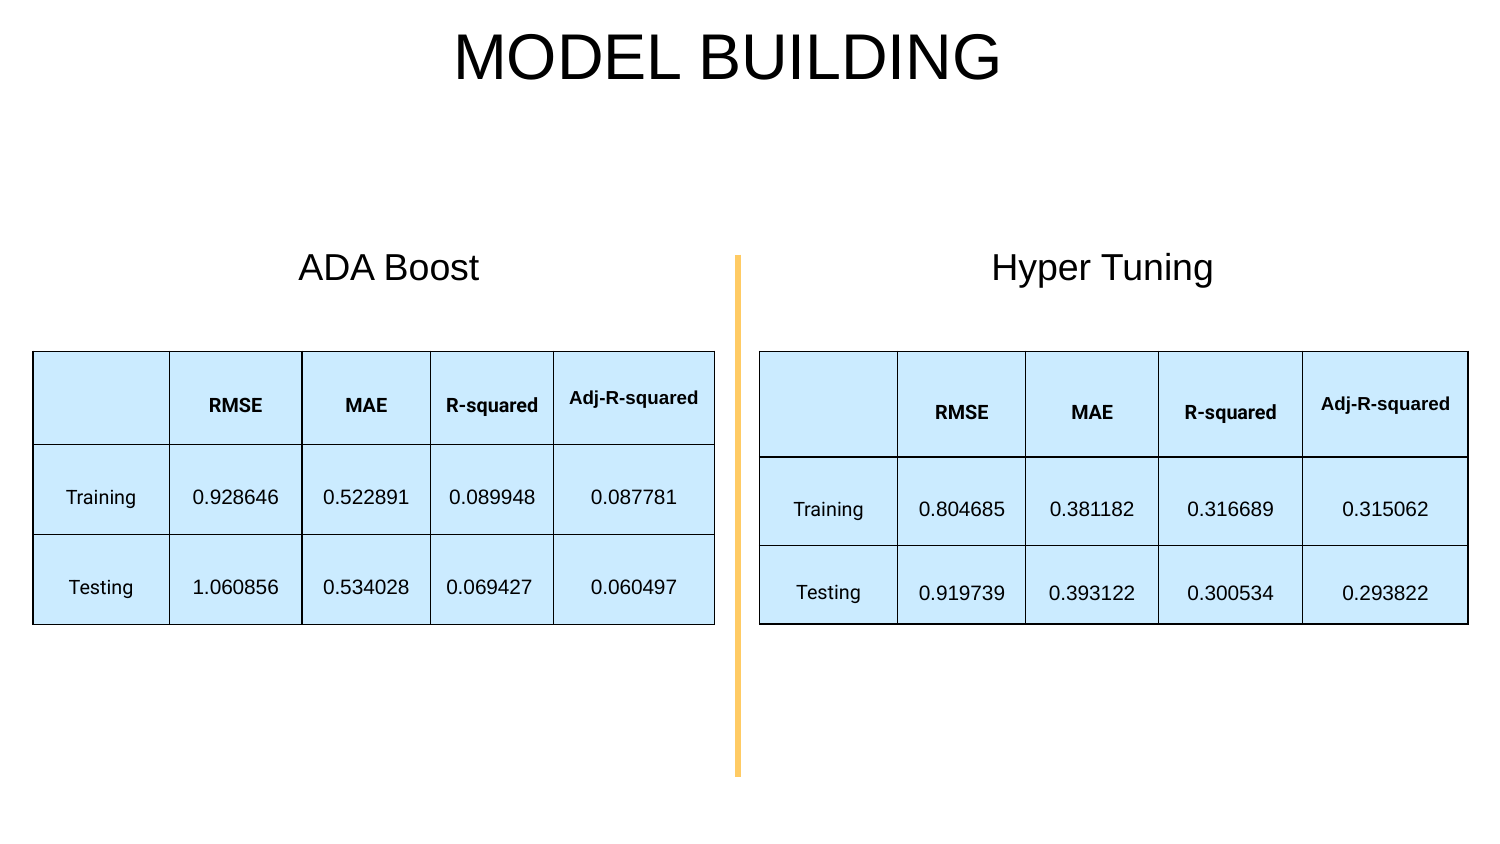

MODEL BUILDING
ADA Boost
Hyper Tuning
|  | RMSE | MAE | R-squared | Adj-R-squared |
| --- | --- | --- | --- | --- |
| Training | 0.928646 | 0.522891 | 0.089948 | 0.087781 |
| Testing | 1.060856 | 0.534028 | 0.069427 | 0.060497 |
|  | RMSE | MAE | R-squared | Adj-R-squared |
| --- | --- | --- | --- | --- |
| Training | 0.804685 | 0.381182 | 0.316689 | 0.315062 |
| Testing | 0.919739 | 0.393122 | 0.300534 | 0.293822 |

Jupiter is a gas giant and the biggest planet in our Solar System

OPPORTUNITIES
THREATS